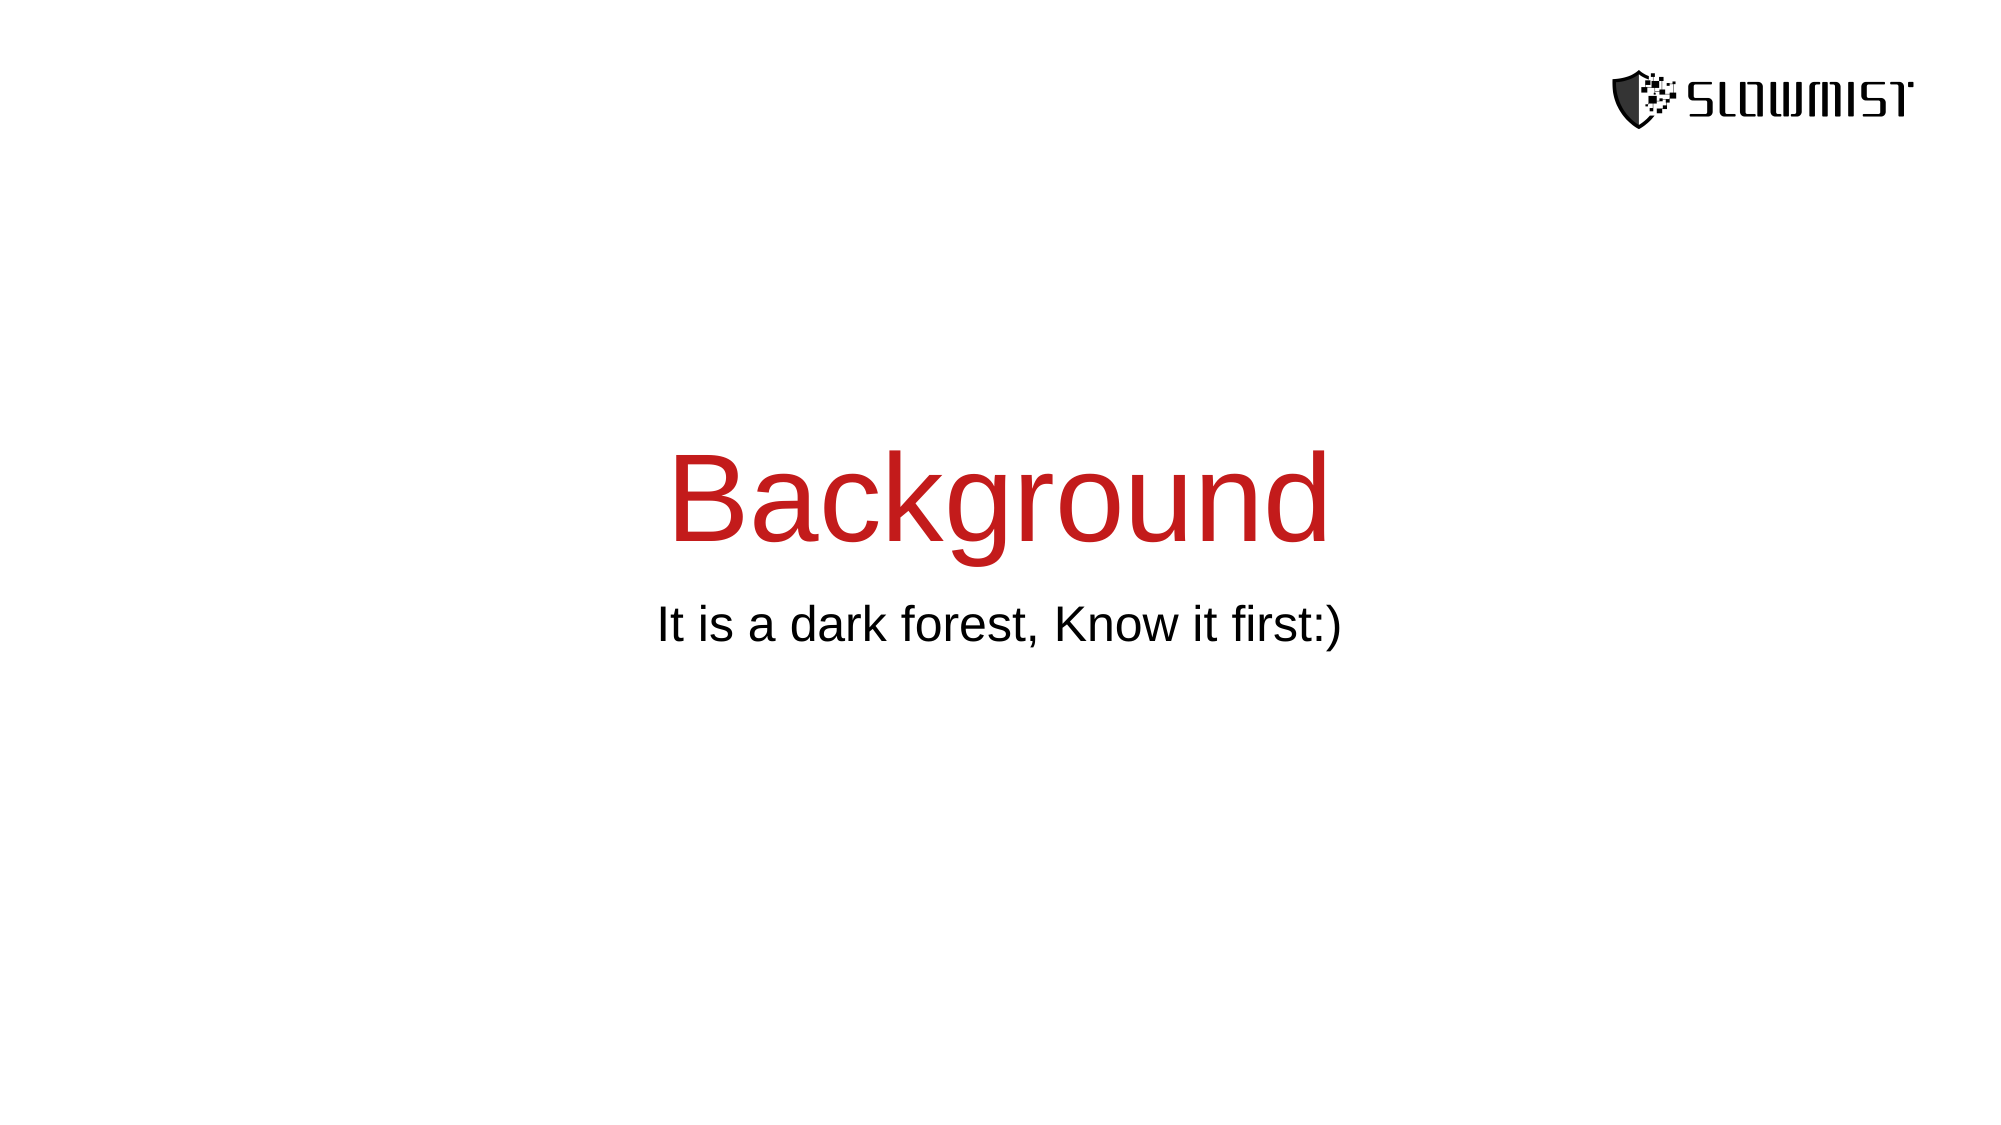

# Background
It is a dark forest, Know it first:)